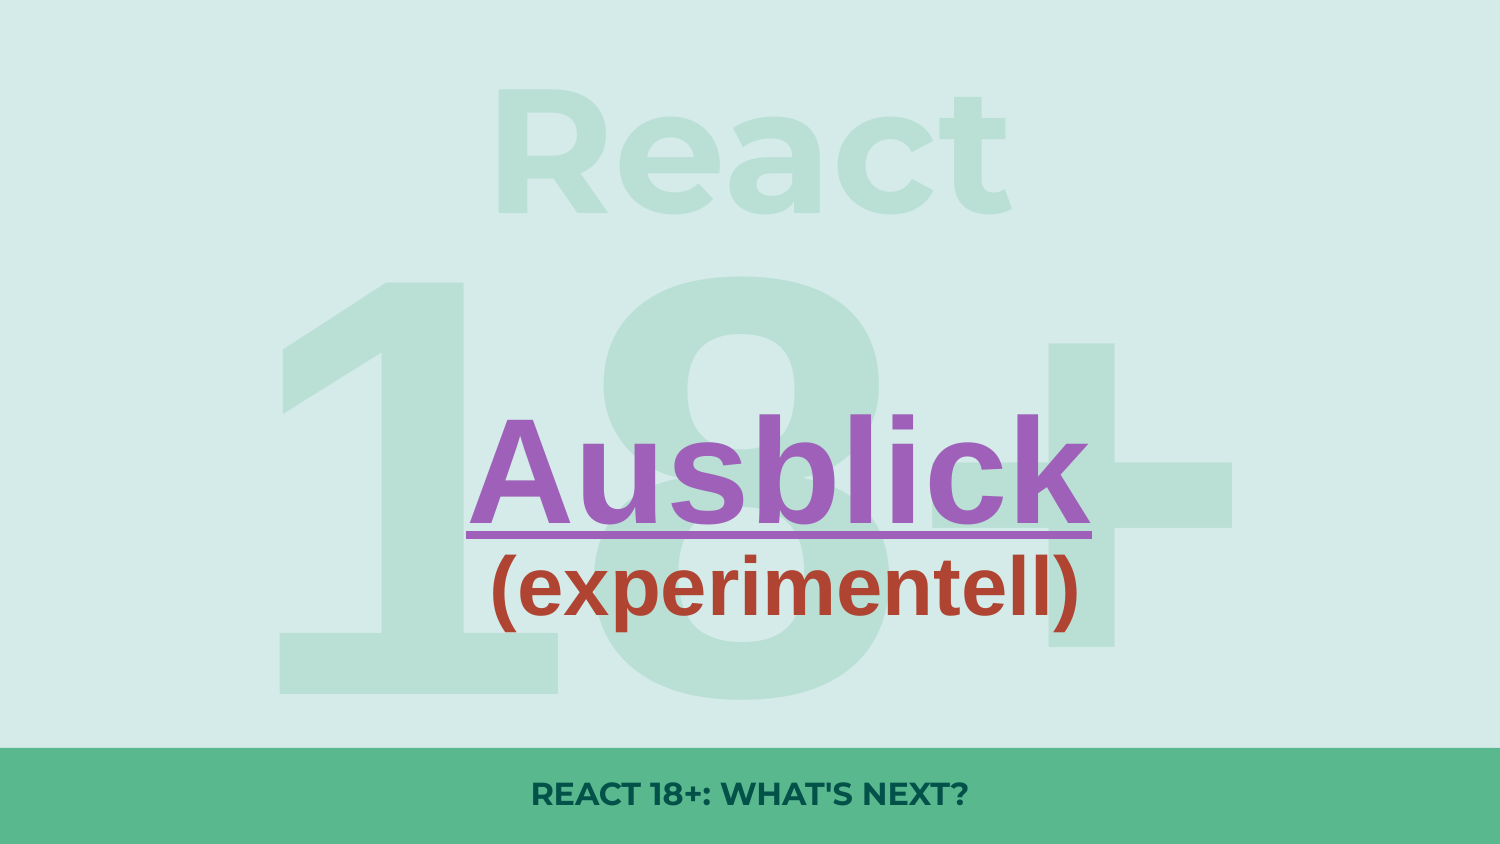

React
18+
Ausblick
(experimentell)
# React 18+: what's next?